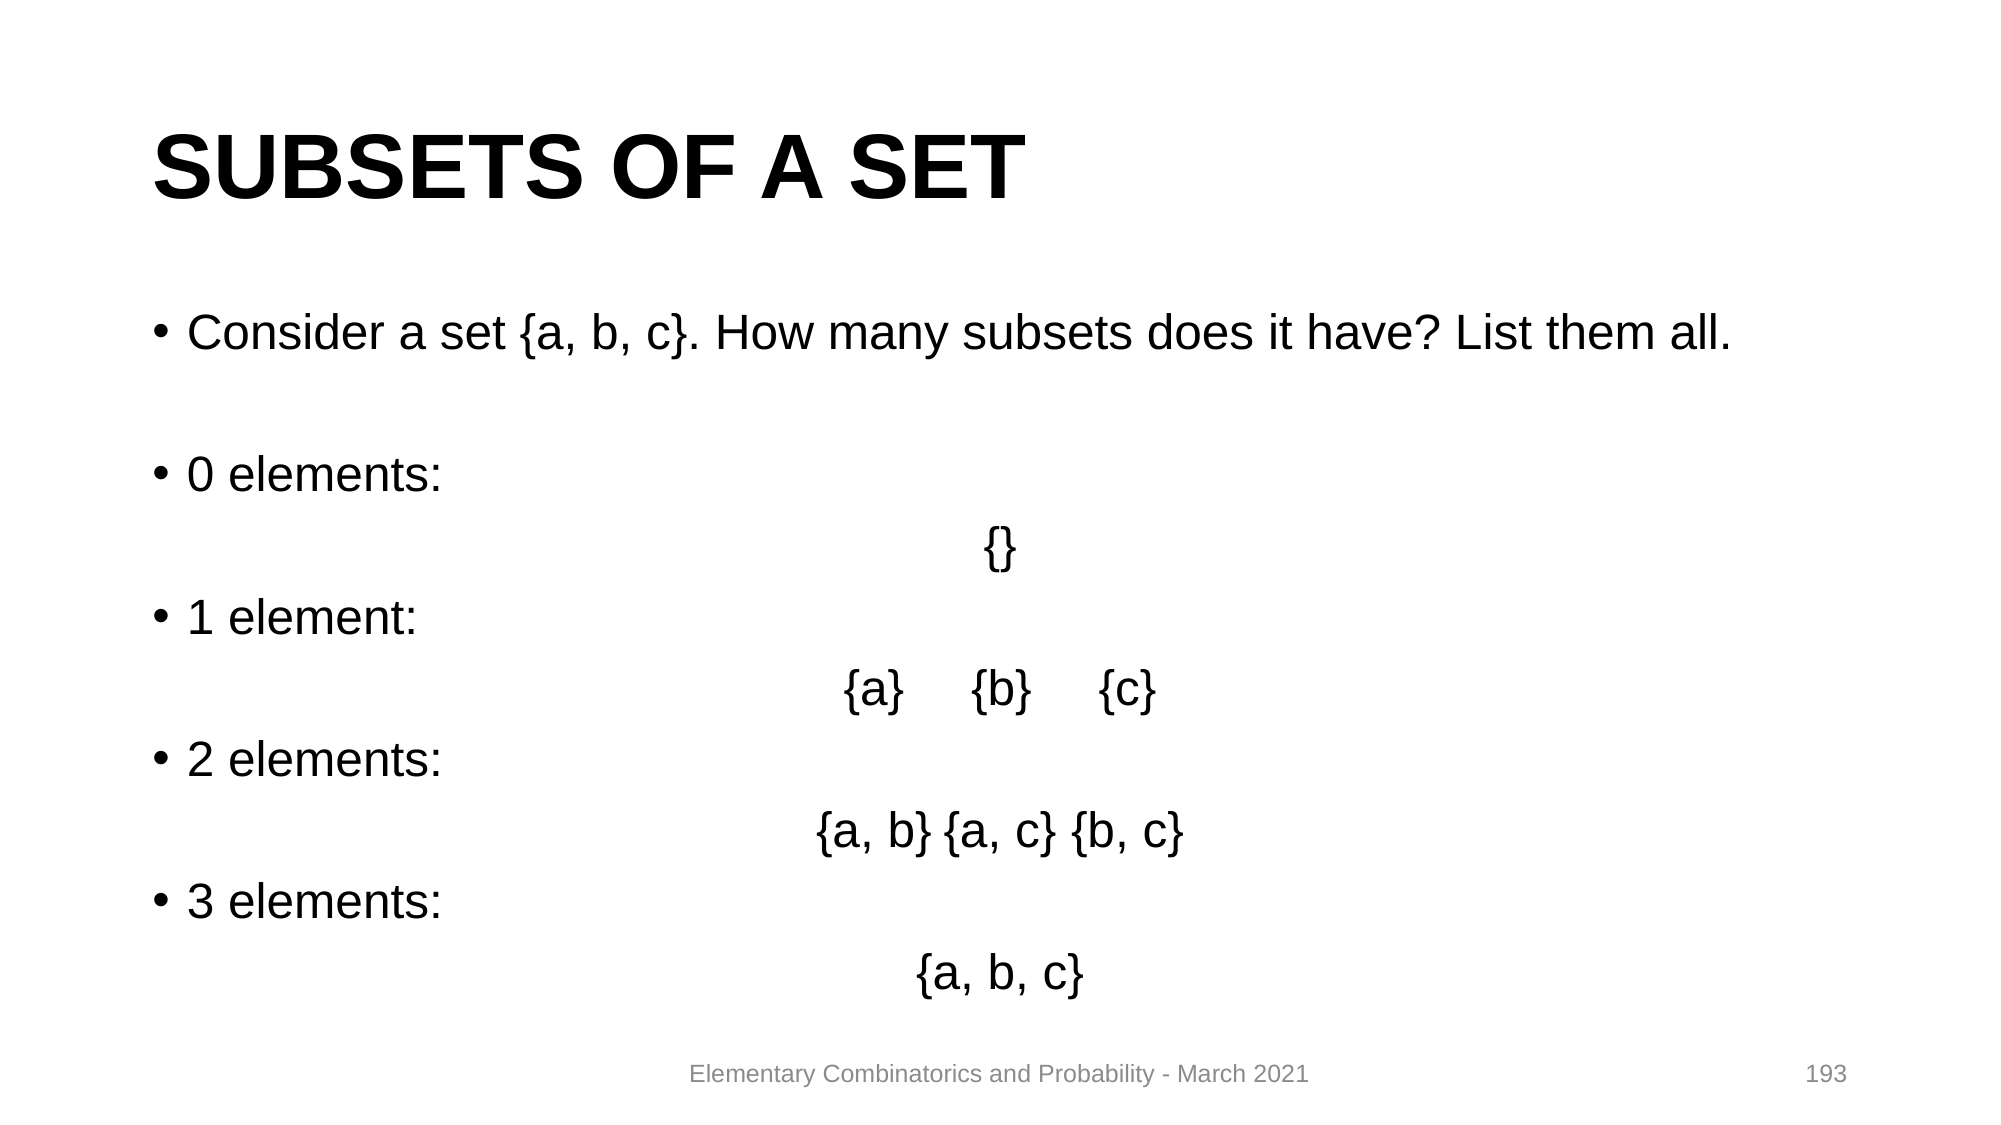

# Subsets of a set
Consider a set {a, b, c}. How many subsets does it have? List them all.

0 elements:
{}
1 element:
{a} 	{b} 	{c}
2 elements:
{a, b}	{a, c}	{b, c}
3 elements:
{a, b, c}
Elementary Combinatorics and Probability - March 2021
193